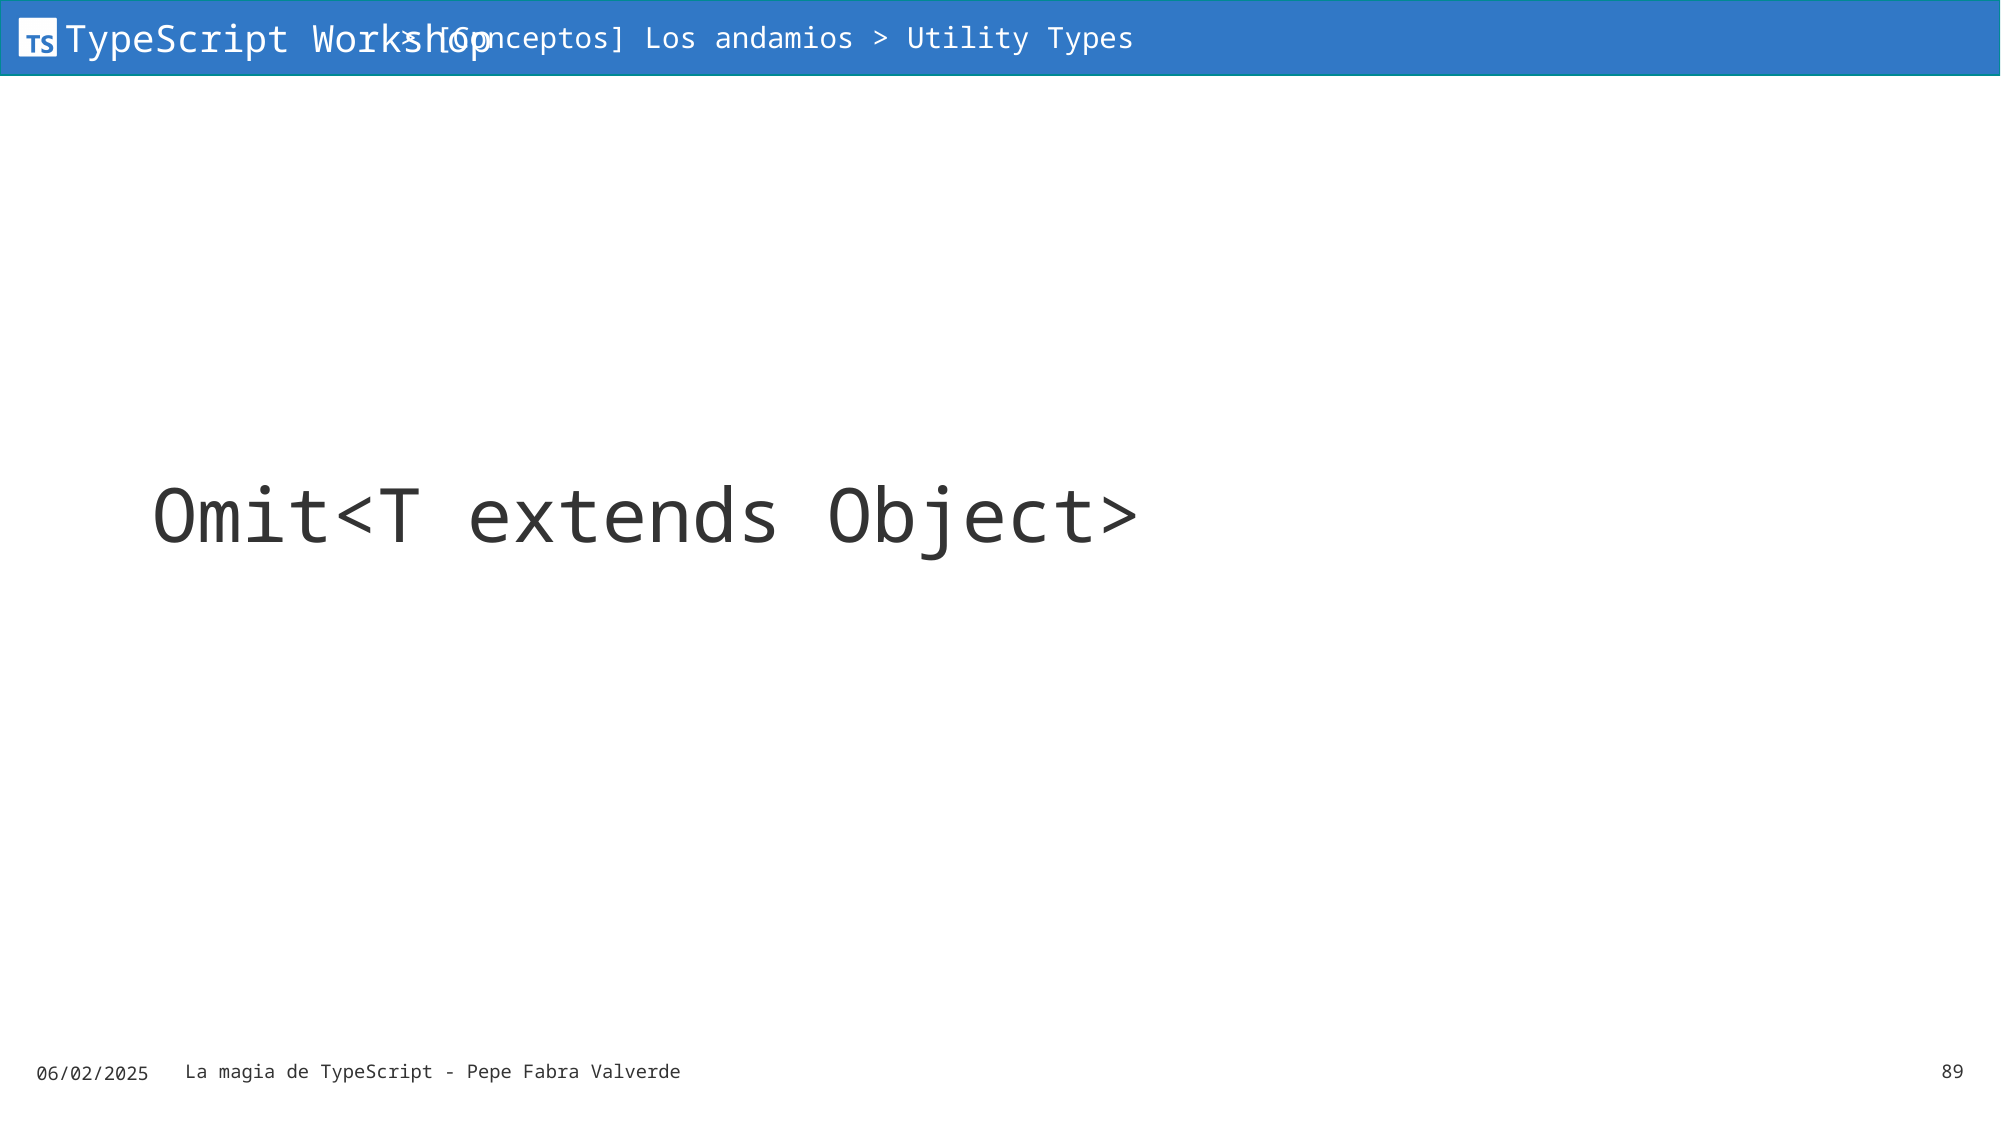

> [Conceptos] Los andamios > Utility Types
# Omit<T extends Object>

06/02/2025
La magia de TypeScript - Pepe Fabra Valverde
89